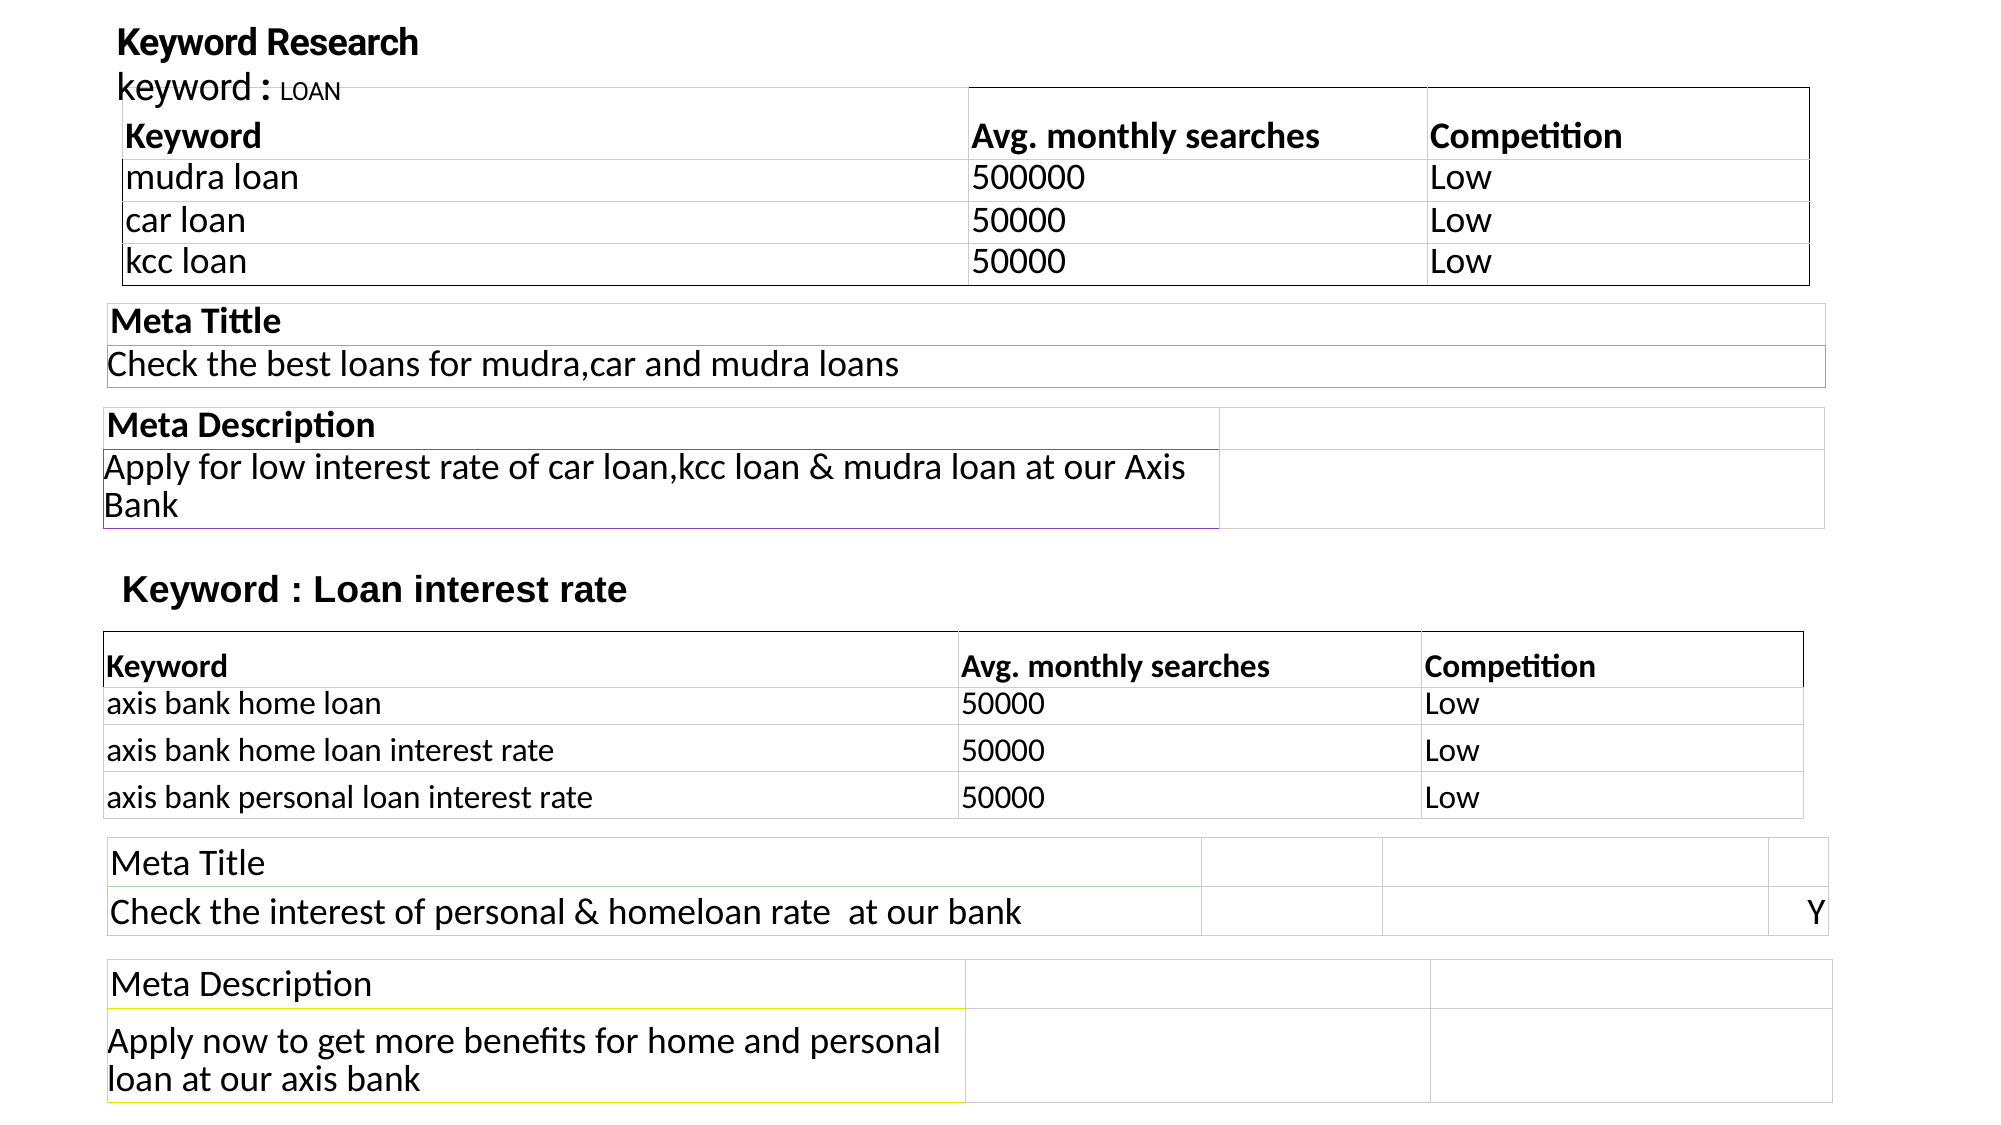

Keyword Research
keyword : LOAN
| Keyword | Avg. monthly searches | Competition |
| --- | --- | --- |
| mudra loan | 500000 | Low |
| car loan | 50000 | Low |
| kcc loan | 50000 | Low |
| Meta Tittle |
| --- |
| Check the best loans for mudra,car and mudra loans |
| Meta Description |  |
| --- | --- |
| Apply for low interest rate of car loan,kcc loan & mudra loan at our Axis Bank |  |
Keyword : Loan interest rate
| Keyword | Avg. monthly searches | Competition |
| --- | --- | --- |
| axis bank home loan | 50000 | Low |
| axis bank home loan interest rate | 50000 | Low |
| axis bank personal loan interest rate | 50000 | Low |
| Meta Title |  |  |  |
| --- | --- | --- | --- |
| Check the interest of personal & homeloan rate at our bank |  |  | Y |
| Meta Description |  |  |
| --- | --- | --- |
| Apply now to get more benefits for home and personal loan at our axis bank |  |  |